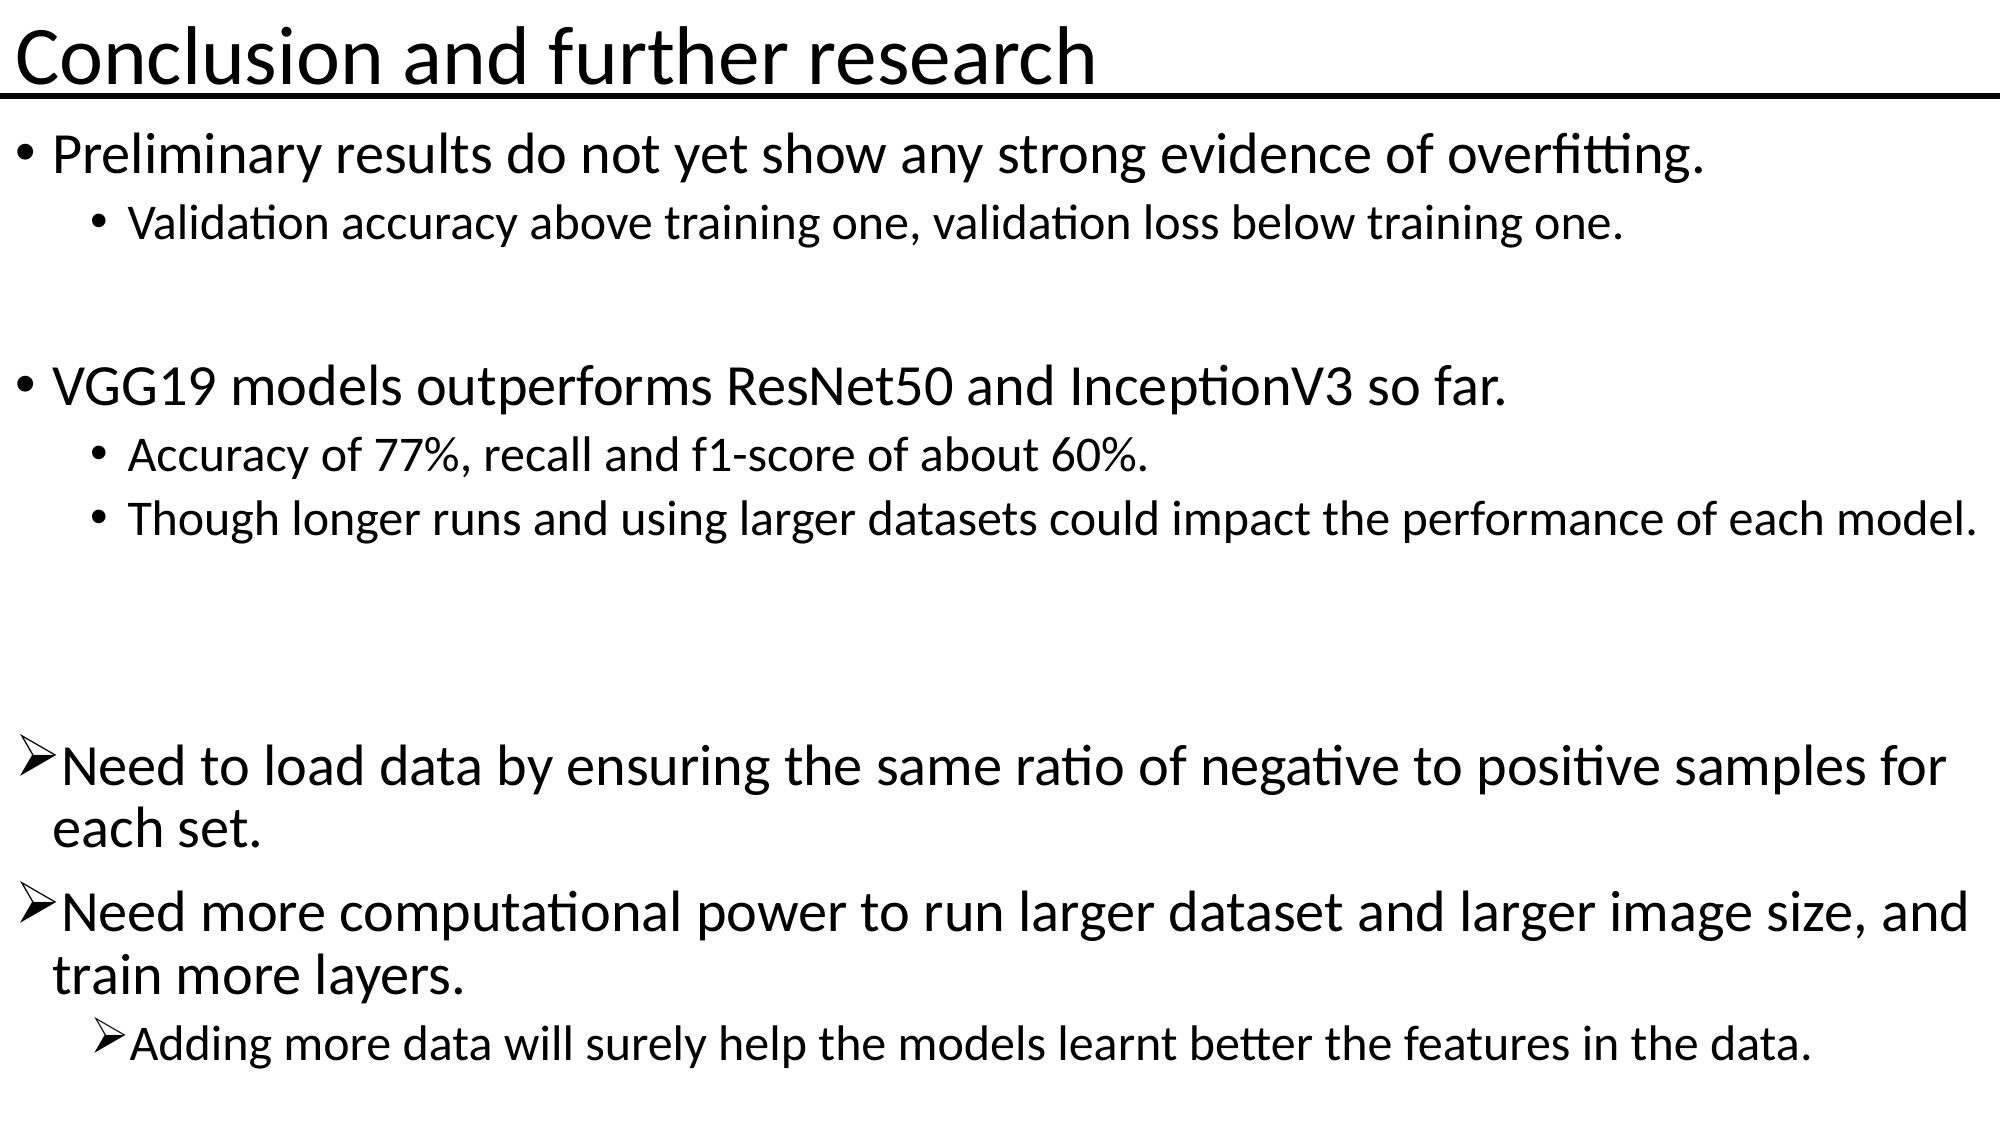

# Conclusion and further research
Preliminary results do not yet show any strong evidence of overfitting.
Validation accuracy above training one, validation loss below training one.

VGG19 models outperforms ResNet50 and InceptionV3 so far.
Accuracy of 77%, recall and f1-score of about 60%.
Though longer runs and using larger datasets could impact the performance of each model.

Need to load data by ensuring the same ratio of negative to positive samples for each set.
Need more computational power to run larger dataset and larger image size, and train more layers.
Adding more data will surely help the models learnt better the features in the data.